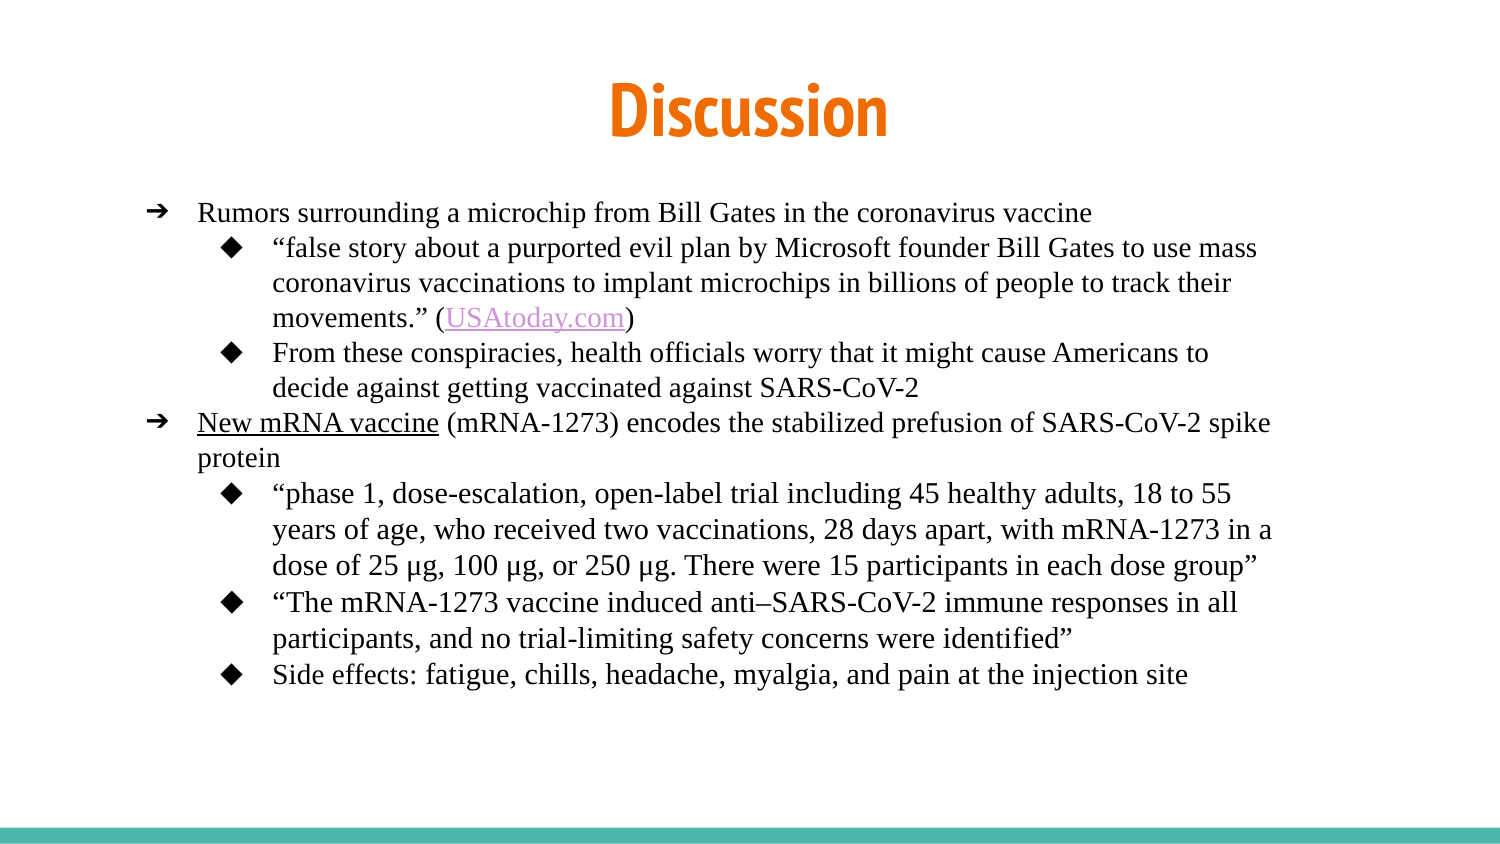

# Discussion
Rumors surrounding a microchip from Bill Gates in the coronavirus vaccine
“false story about a purported evil plan by Microsoft founder Bill Gates to use mass coronavirus vaccinations to implant microchips in billions of people to track their movements.” (USAtoday.com)
From these conspiracies, health officials worry that it might cause Americans to decide against getting vaccinated against SARS-CoV-2
New mRNA vaccine (mRNA-1273) encodes the stabilized prefusion of SARS-CoV-2 spike protein
“phase 1, dose-escalation, open-label trial including 45 healthy adults, 18 to 55 years of age, who received two vaccinations, 28 days apart, with mRNA-1273 in a dose of 25 μg, 100 μg, or 250 μg. There were 15 participants in each dose group”
“The mRNA-1273 vaccine induced anti–SARS-CoV-2 immune responses in all participants, and no trial-limiting safety concerns were identified”
Side effects: fatigue, chills, headache, myalgia, and pain at the injection site